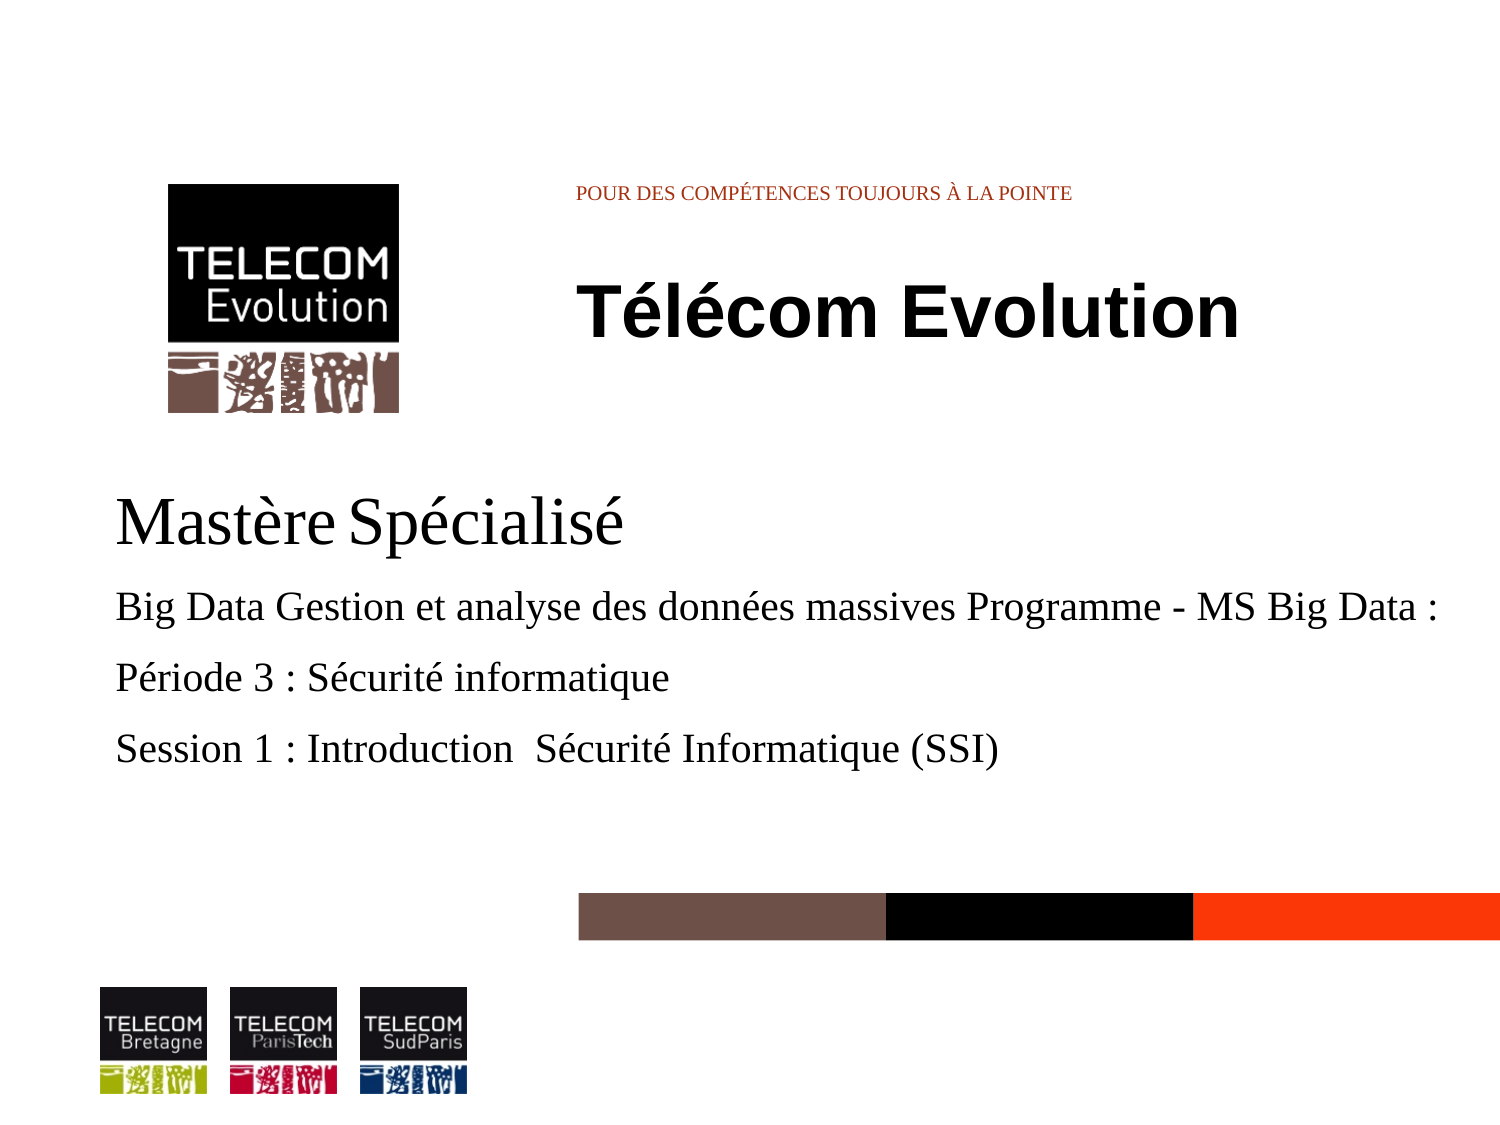

# Télécom Evolution
Mastère Spécialisé
Big Data Gestion et analyse des données massives Programme - MS Big Data :
Période 3 : Sécurité informatique
Session 1 : Introduction  Sécurité Informatique (SSI)